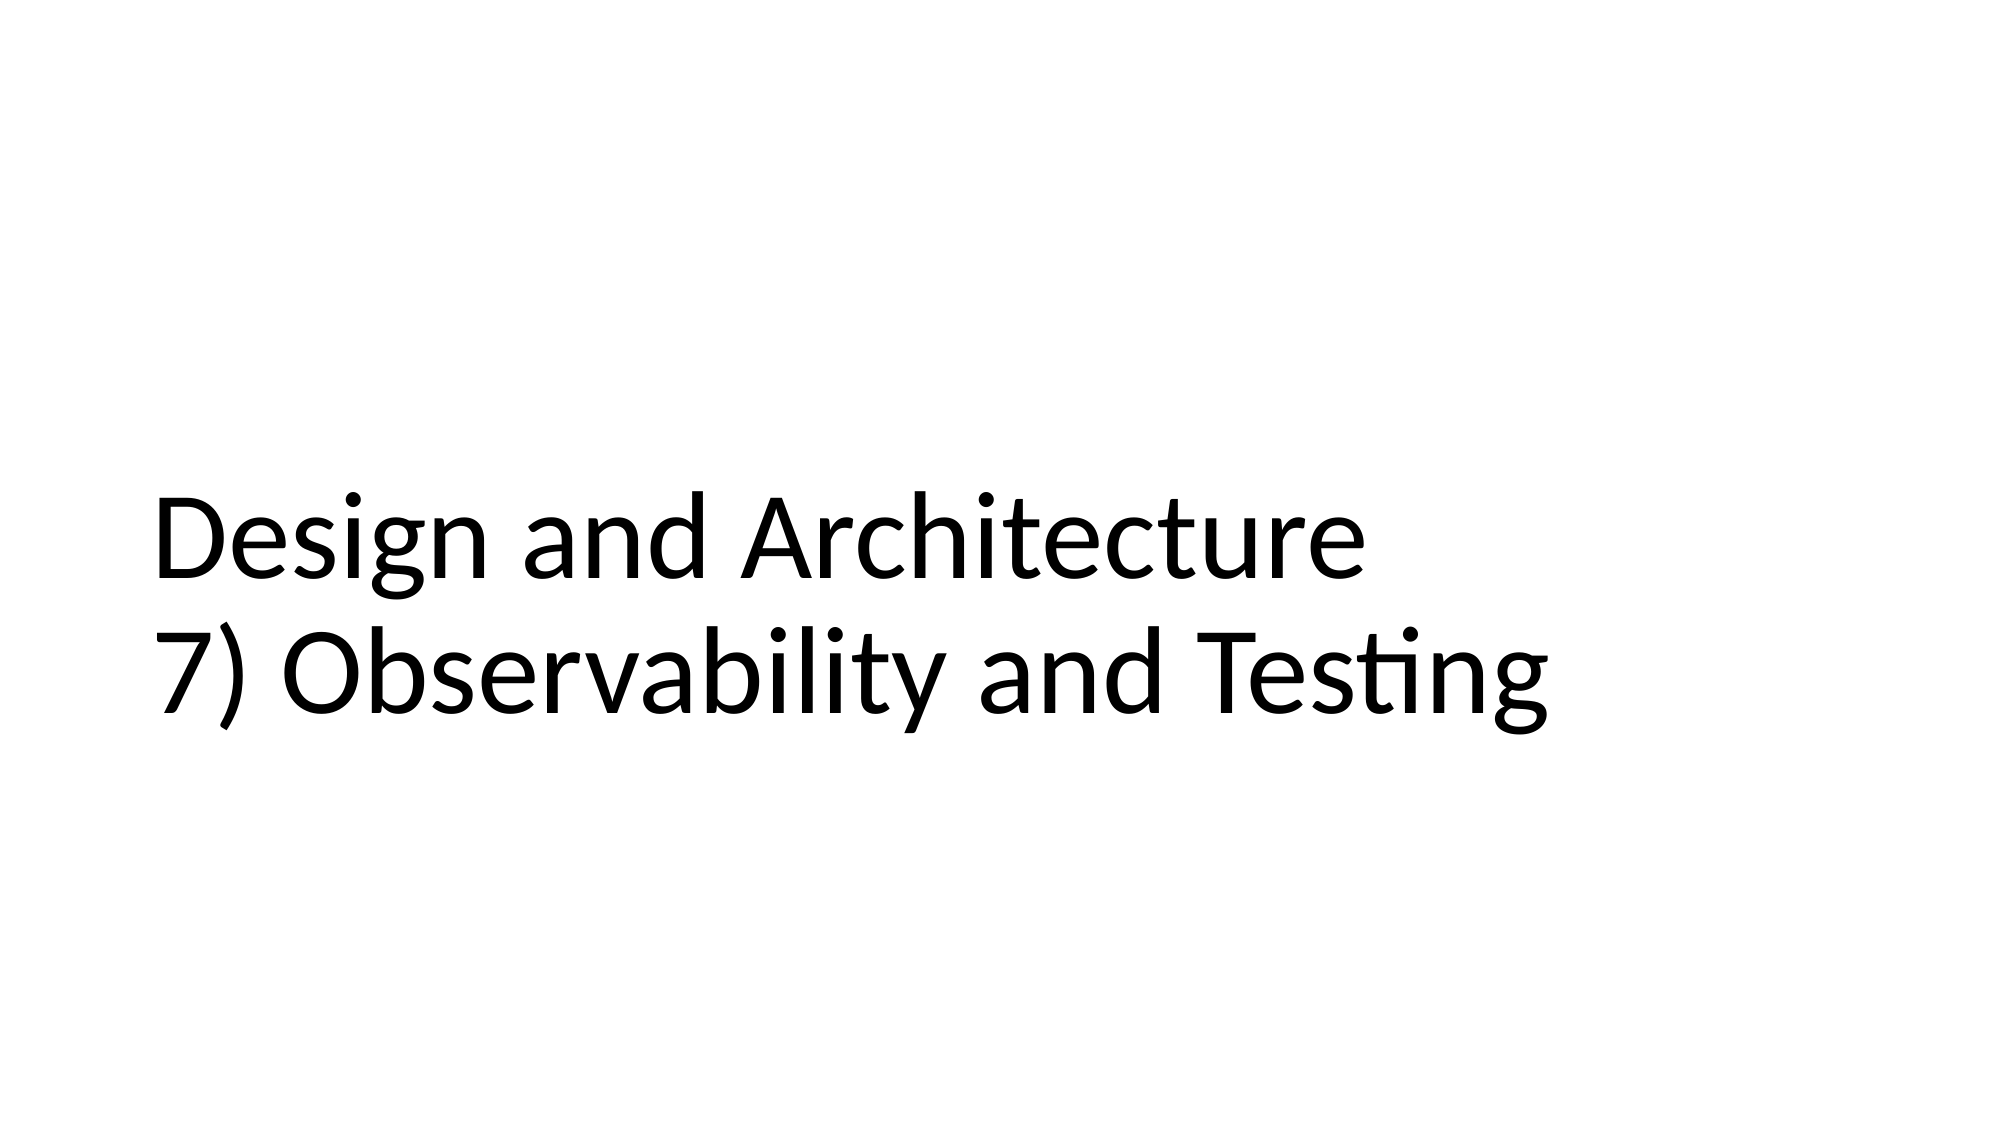

# Design and Architecture 7) Observability and Testing